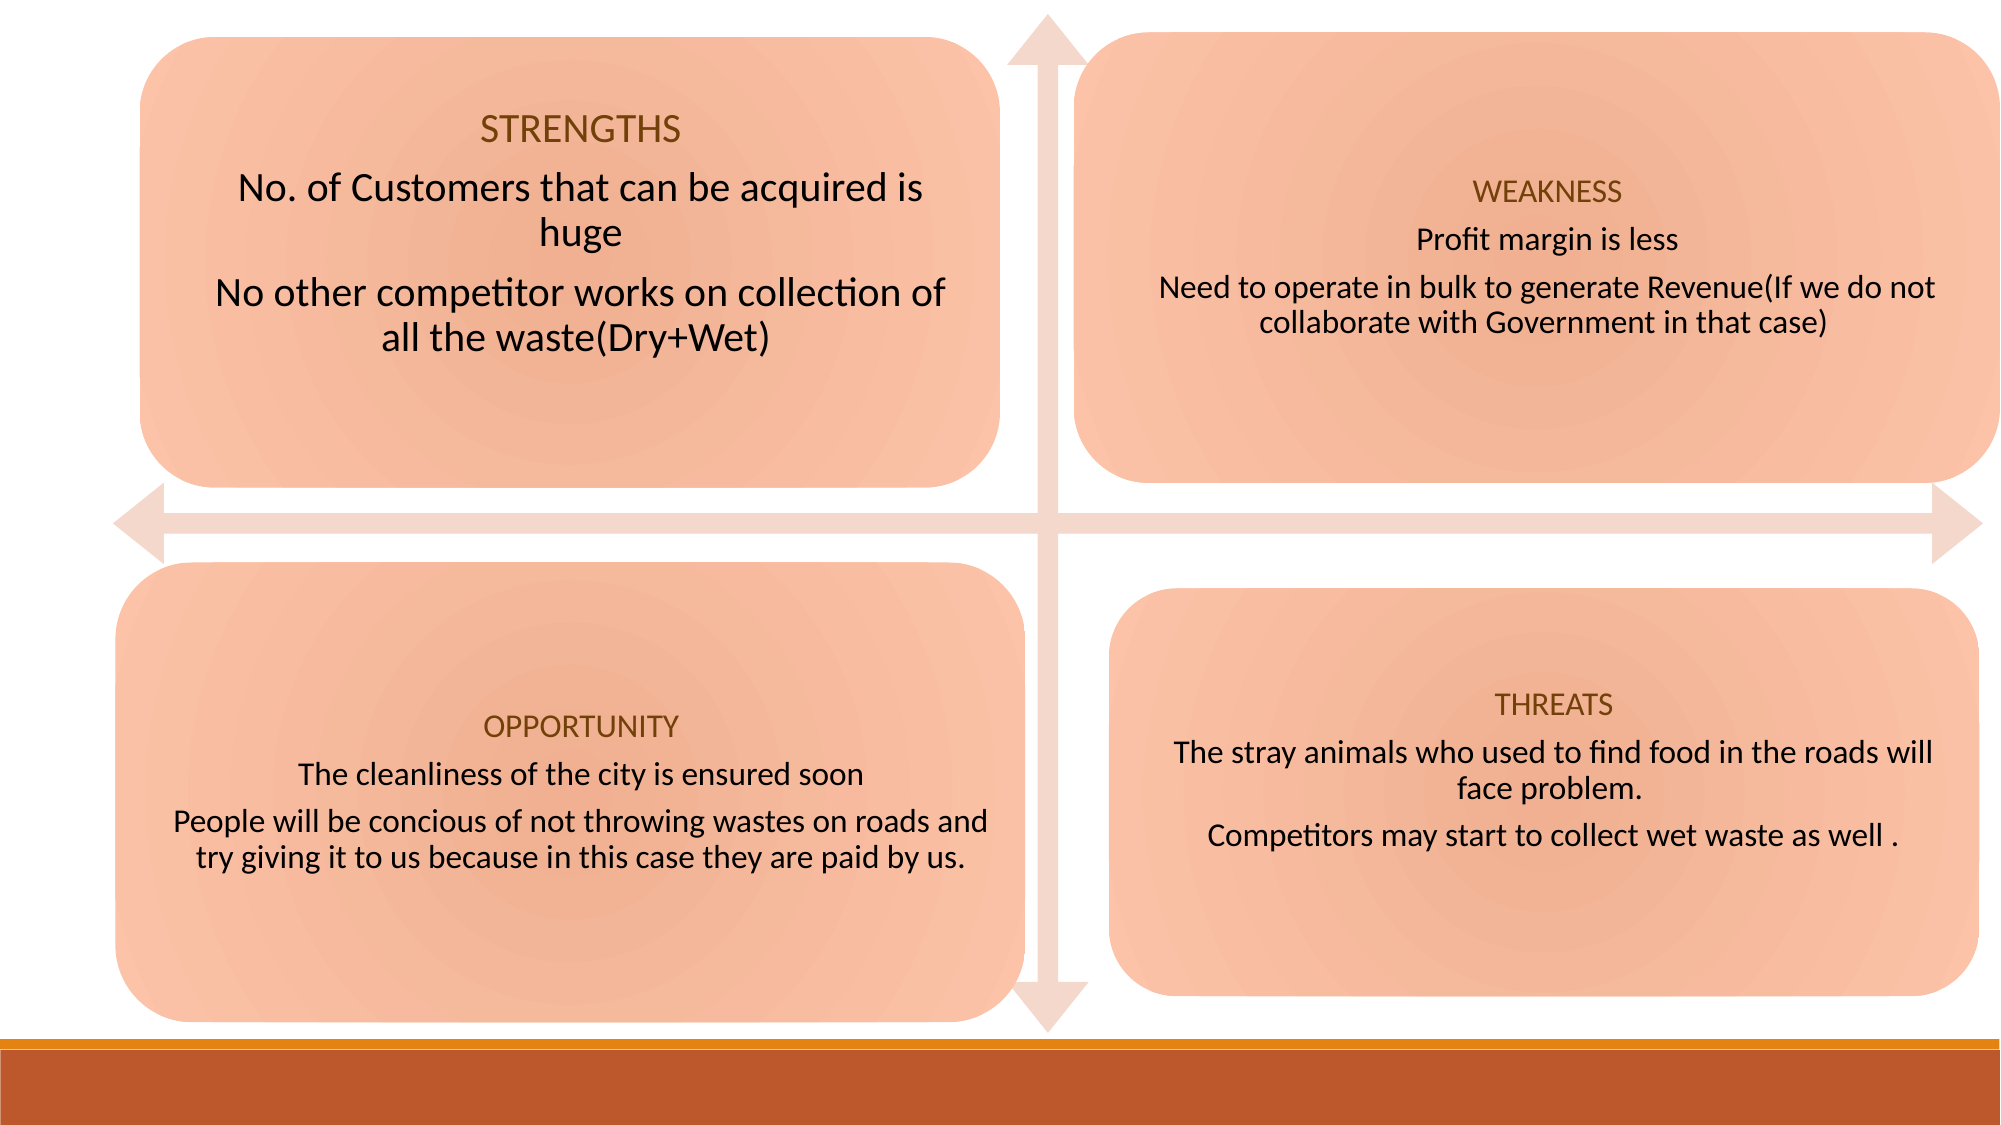

STRENGTHS
No. of Customers that can be acquired is huge
No other competitor works on collection of all the waste(Dry+Wet)

WEAKNESS
Profit margin is less
Need to operate in bulk to generate Revenue(If we do not collaborate with Government in that case)
OPPORTUNITY
The cleanliness of the city is ensured soon
People will be concious of not throwing wastes on roads and try giving it to us because in this case they are paid by us.

THREATS
The stray animals who used to find food in the roads will face problem.
Competitors may start to collect wet waste as well .